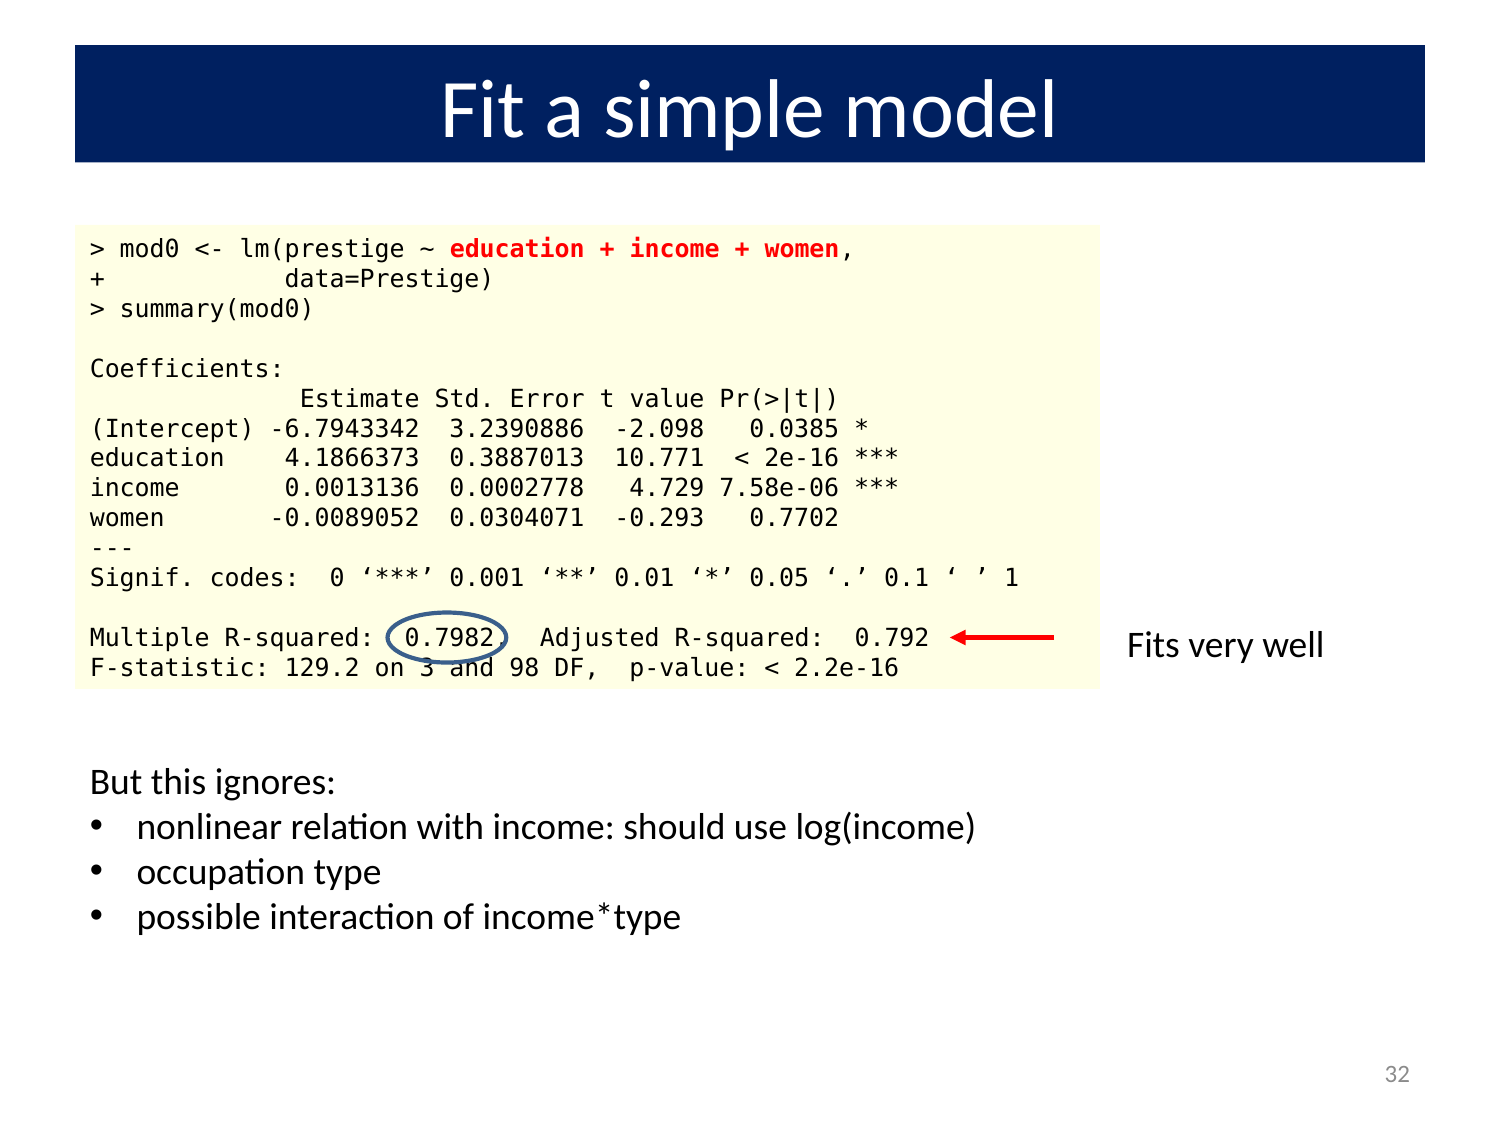

# Fit a simple model
> mod0 <- lm(prestige ~ education + income + women,
+            data=Prestige)
> summary(mod0)

Coefficients:
              Estimate Std. Error t value Pr(>|t|)
(Intercept) -6.7943342  3.2390886  -2.098   0.0385 *
education    4.1866373  0.3887013  10.771  < 2e-16 ***
income       0.0013136  0.0002778   4.729 7.58e-06 ***
women       -0.0089052  0.0304071  -0.293   0.7702
---
Signif. codes:  0 ‘***’ 0.001 ‘**’ 0.01 ‘*’ 0.05 ‘.’ 0.1 ‘ ’ 1

Multiple R-squared:  0.7982,	Adjusted R-squared:  0.792
F-statistic: 129.2 on 3 and 98 DF,  p-value: < 2.2e-16

Fits very well
But this ignores:
nonlinear relation with income: should use log(income)
occupation type
possible interaction of income*type
32